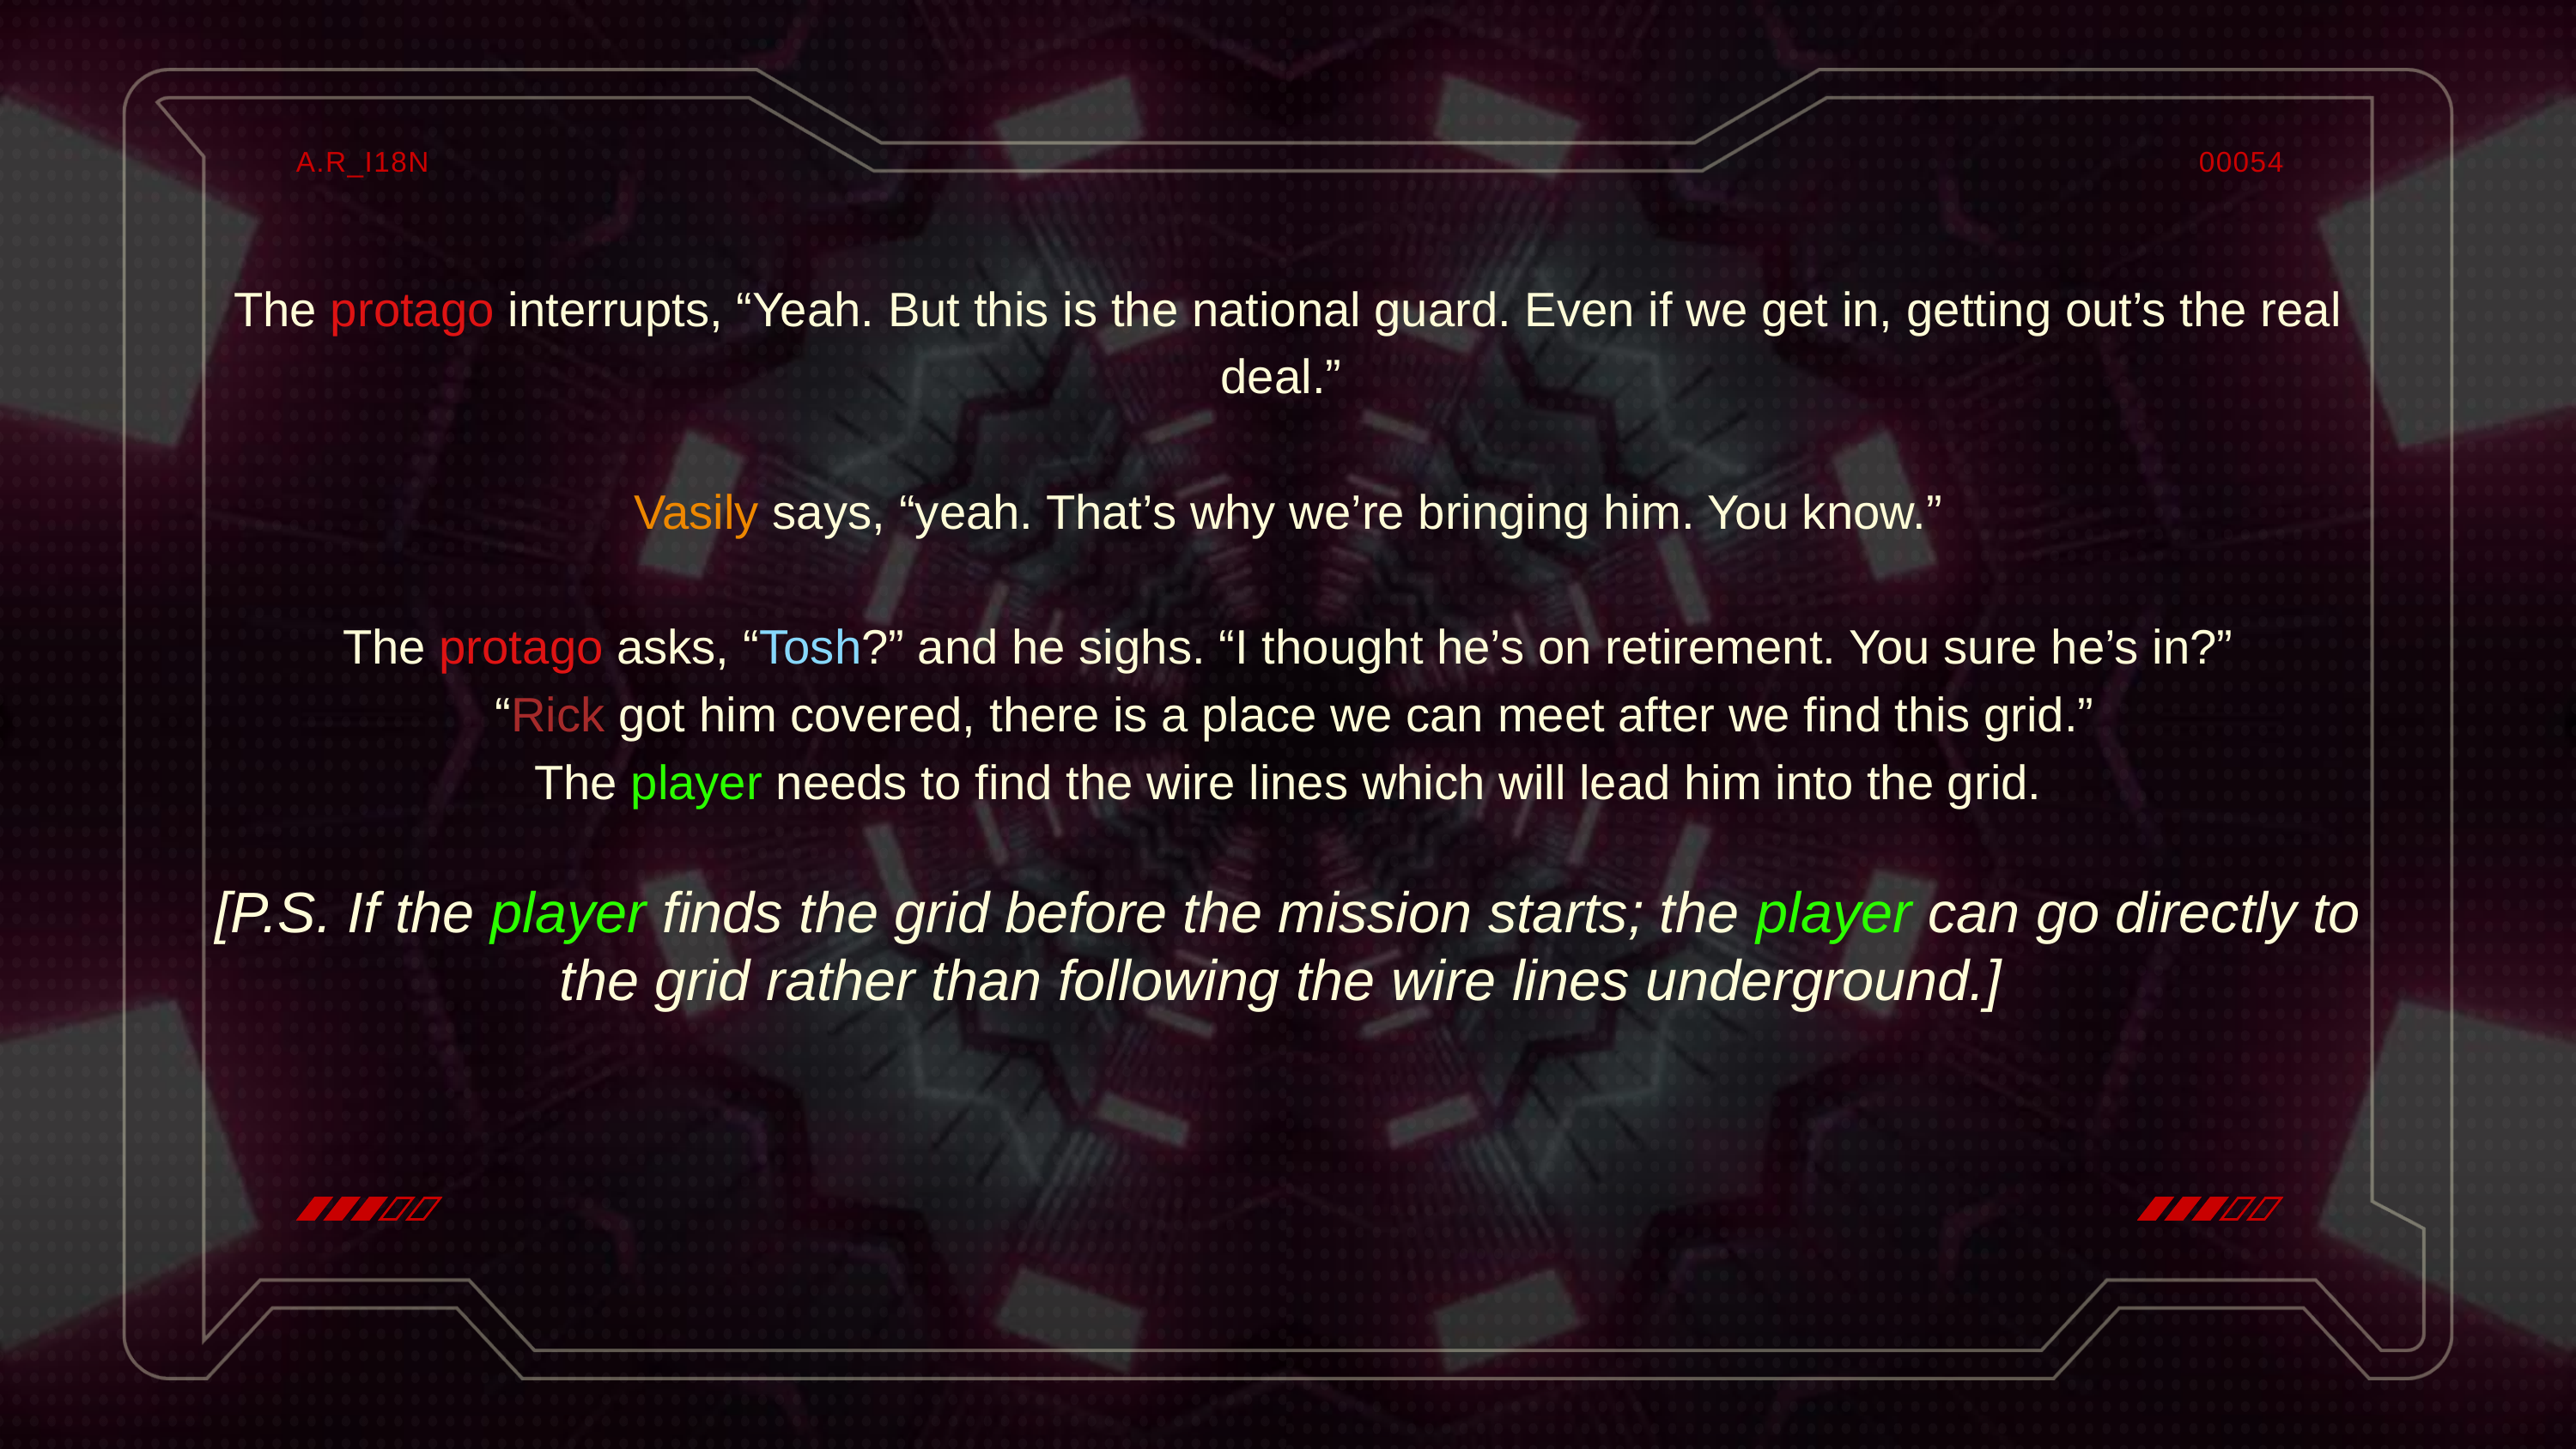

A.R_I18N
00054

The protago interrupts, “Yeah. But this is the national guard. Even if we get in, getting out’s the real deal.”

Vasily says, “yeah. That’s why we’re bringing him. You know.”

The protago asks, “Tosh?” and he sighs. “I thought he’s on retirement. You sure he’s in?”
 “Rick got him covered, there is a place we can meet after we find this grid.”
The player needs to find the wire lines which will lead him into the grid.

[P.S. If the player finds the grid before the mission starts; the player can go directly to the grid rather than following the wire lines underground.]